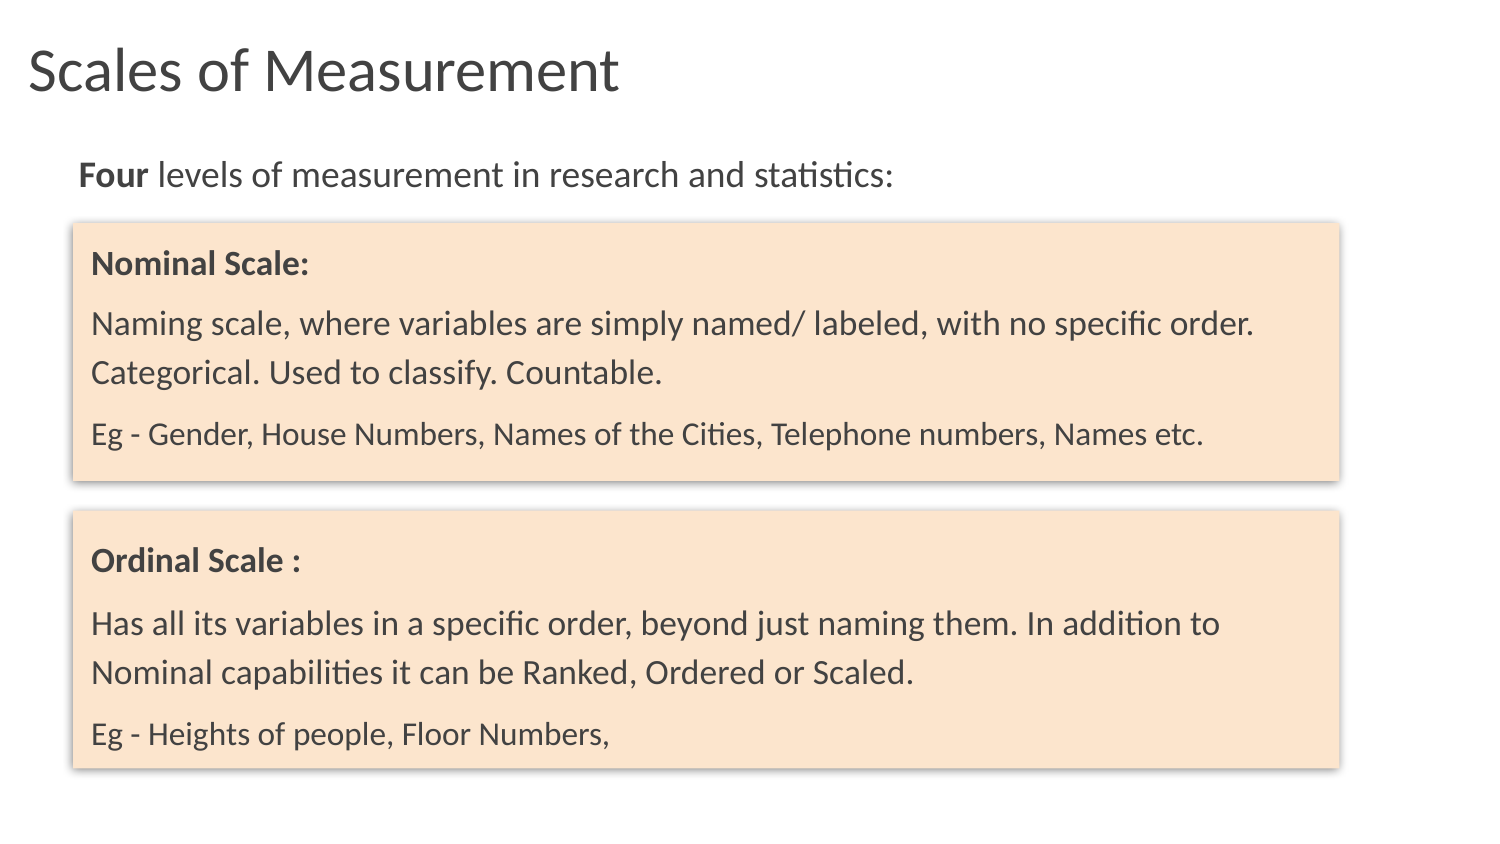

# Scales of Measurement
Four levels of measurement in research and statistics:

Nominal Scale:
Naming scale, where variables are simply named/ labeled, with no specific order. Categorical. Used to classify. Countable.
Eg - Gender, House Numbers, Names of the Cities, Telephone numbers, Names etc.

Ordinal Scale :
Has all its variables in a specific order, beyond just naming them. In addition to Nominal capabilities it can be Ranked, Ordered or Scaled.
Eg - Heights of people, Floor Numbers,